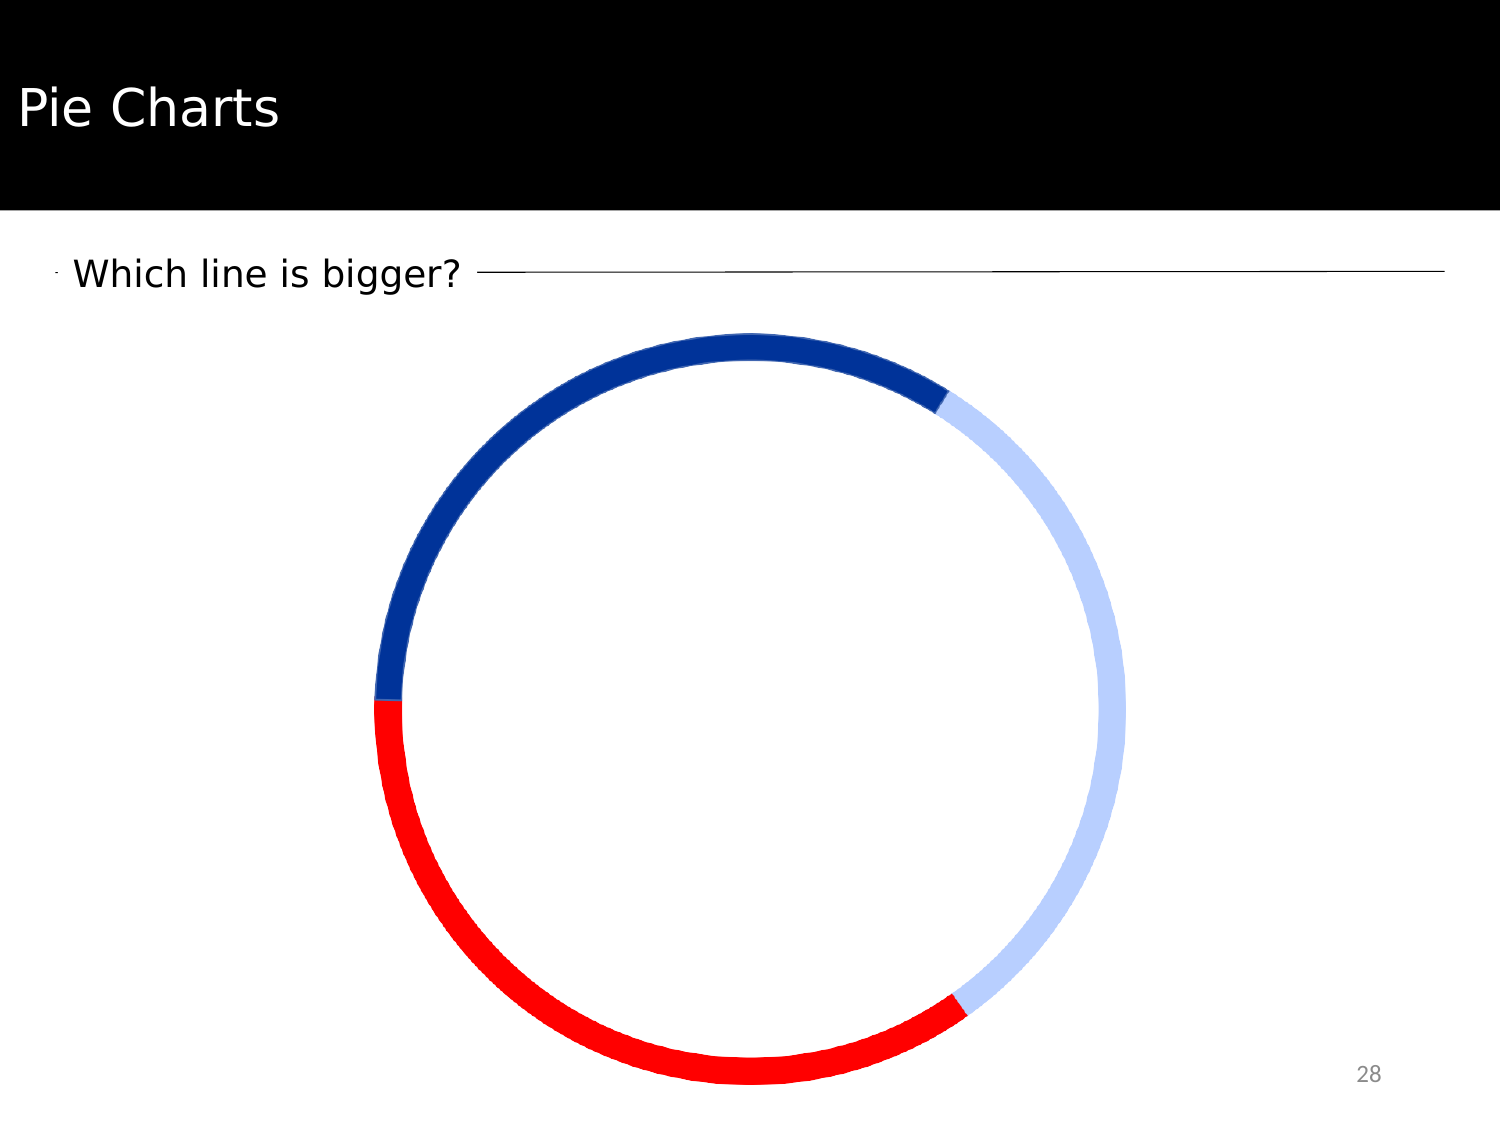

# Pie Charts
Which line is bigger?

28